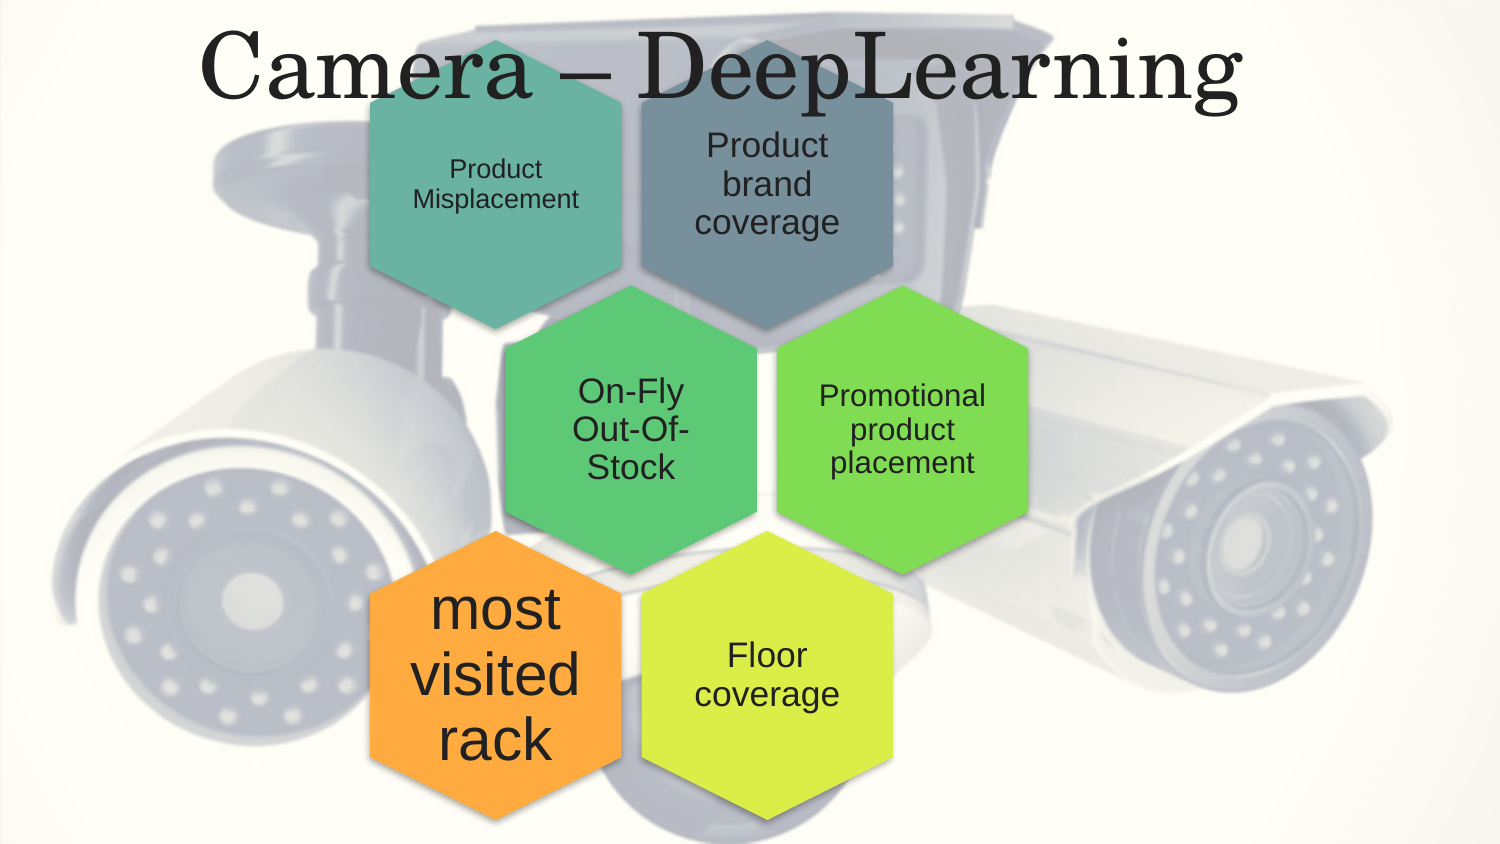

Camera – DeepLearning
Product brand coverage
Product Misplacement
On-Fly Out-Of-Stock
Promotional product placement
Floor coverage

most visited rack